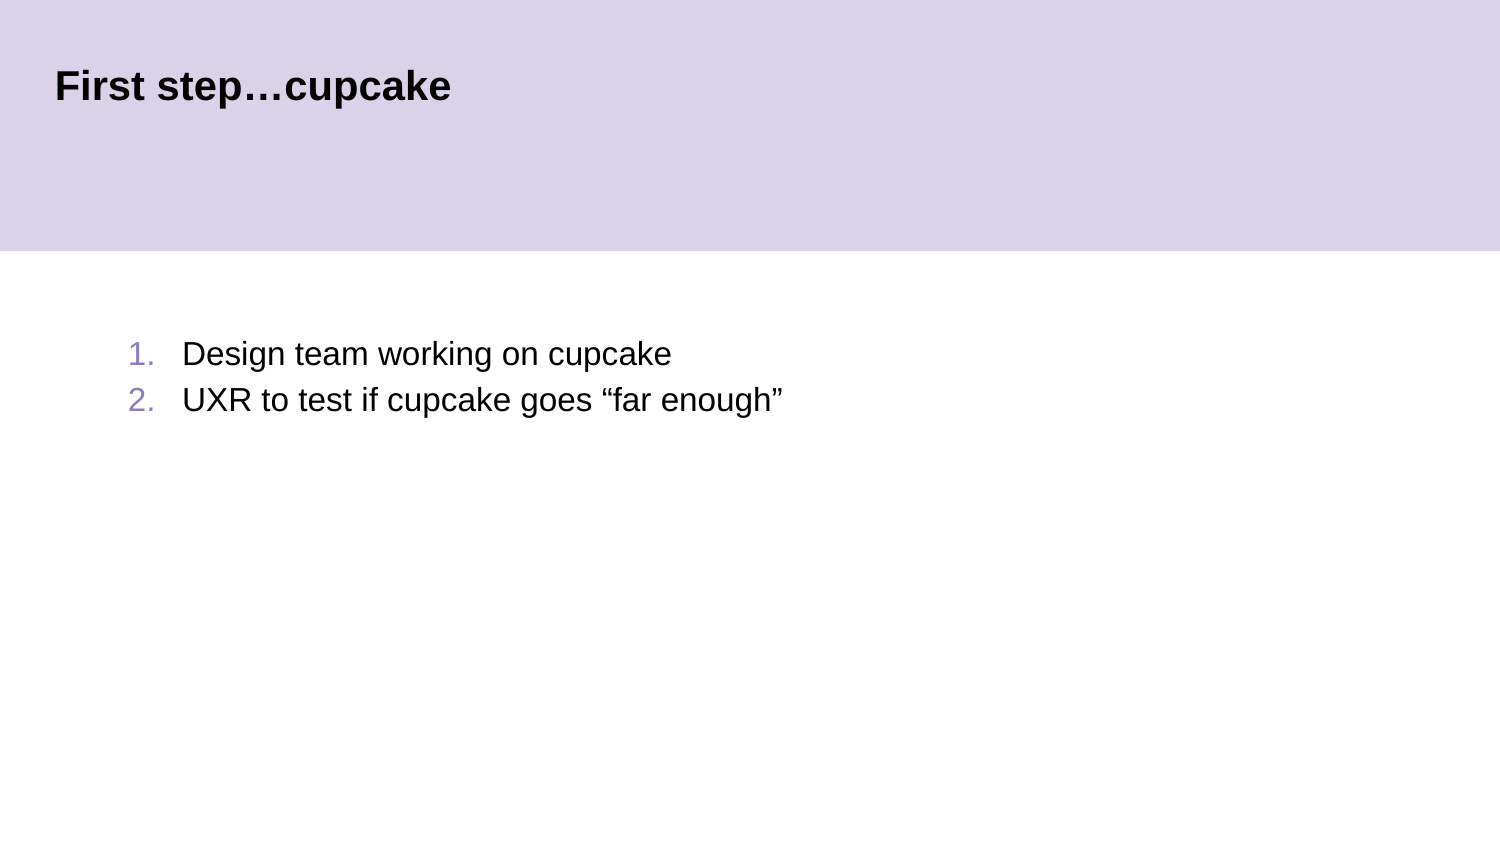

First step…cupcake

Design team working on cupcake
UXR to test if cupcake goes “far enough”